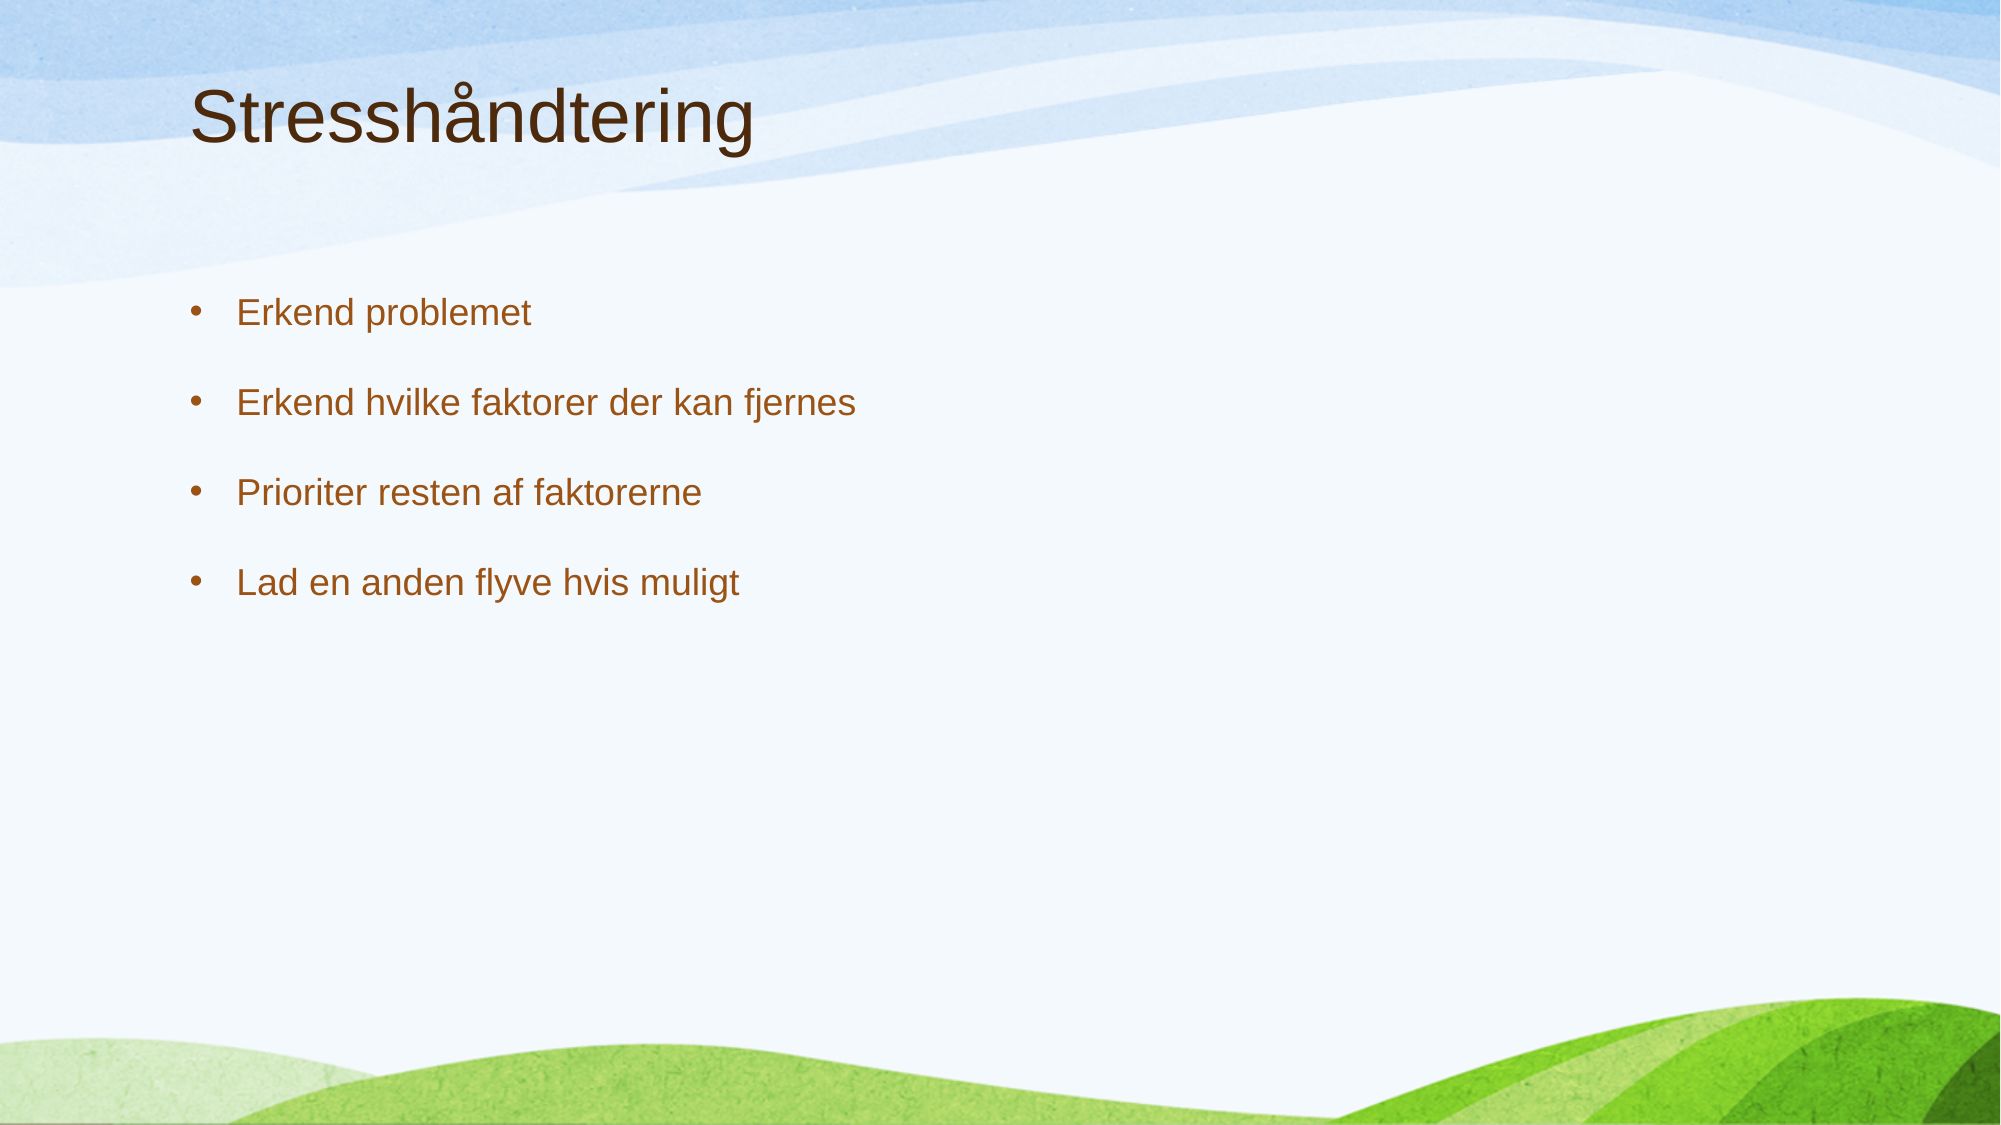

# Stresshåndtering
Erkend problemet

Erkend hvilke faktorer der kan fjernes

Prioriter resten af faktorerne

Lad en anden flyve hvis muligt